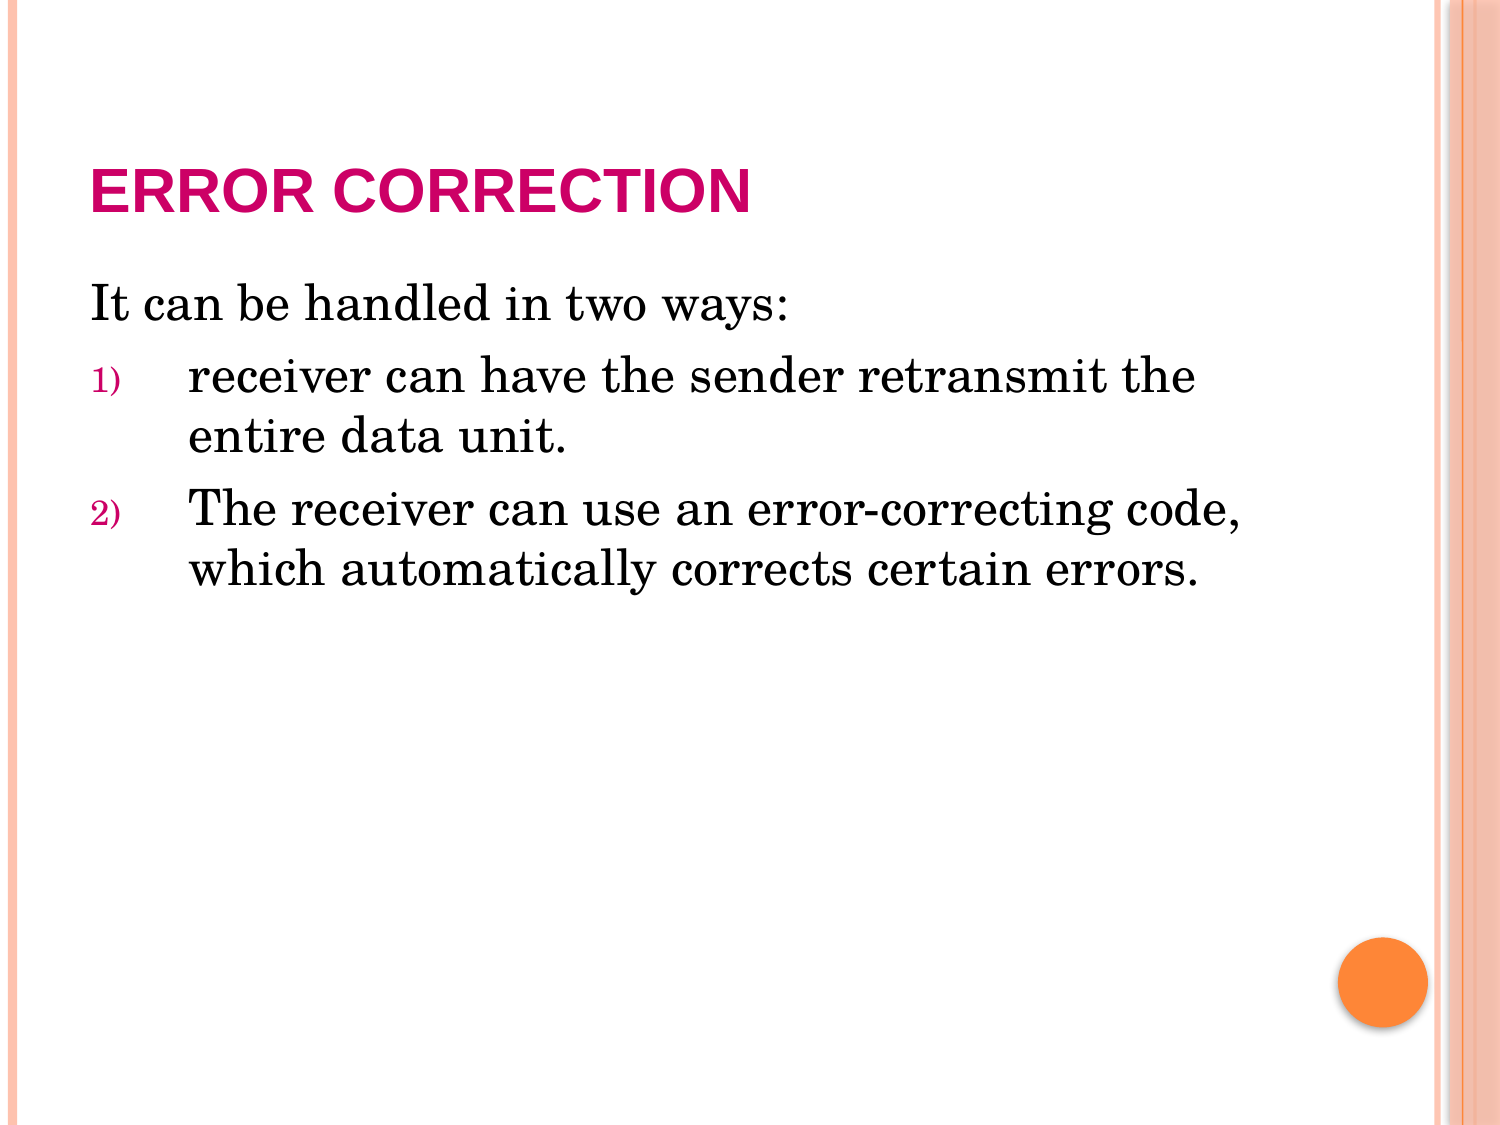

# Error Correction
It can be handled in two ways:
receiver can have the sender retransmit the entire data unit.
The receiver can use an error-correcting code, which automatically corrects certain errors.